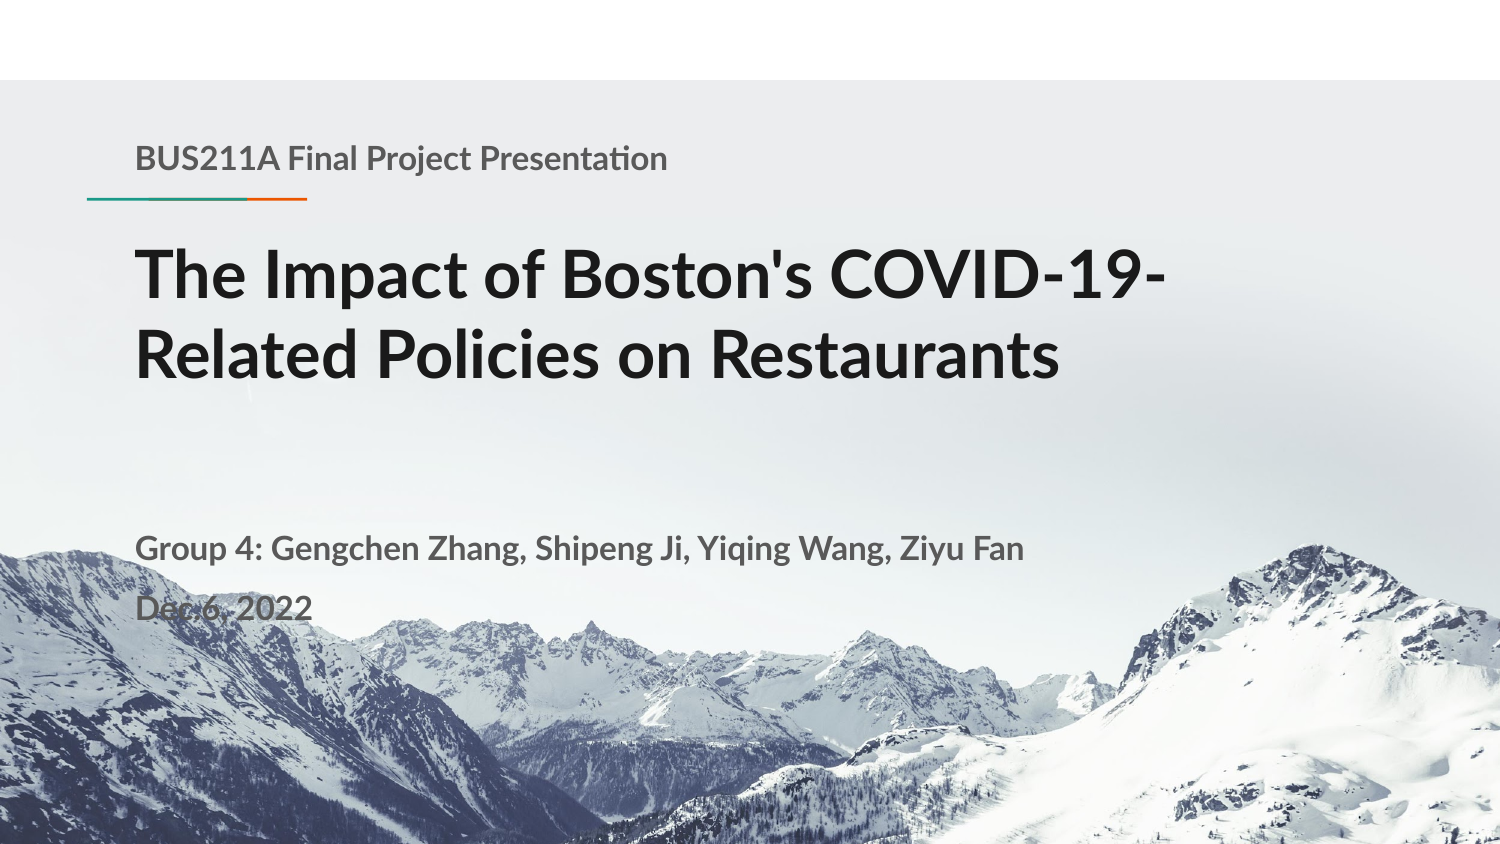

BUS211A Final Project Presentation
# The Impact of Boston's COVID-19-Related Policies on Restaurants
Group 4: Gengchen Zhang, Shipeng Ji, Yiqing Wang, Ziyu Fan
Dec.6, 2022